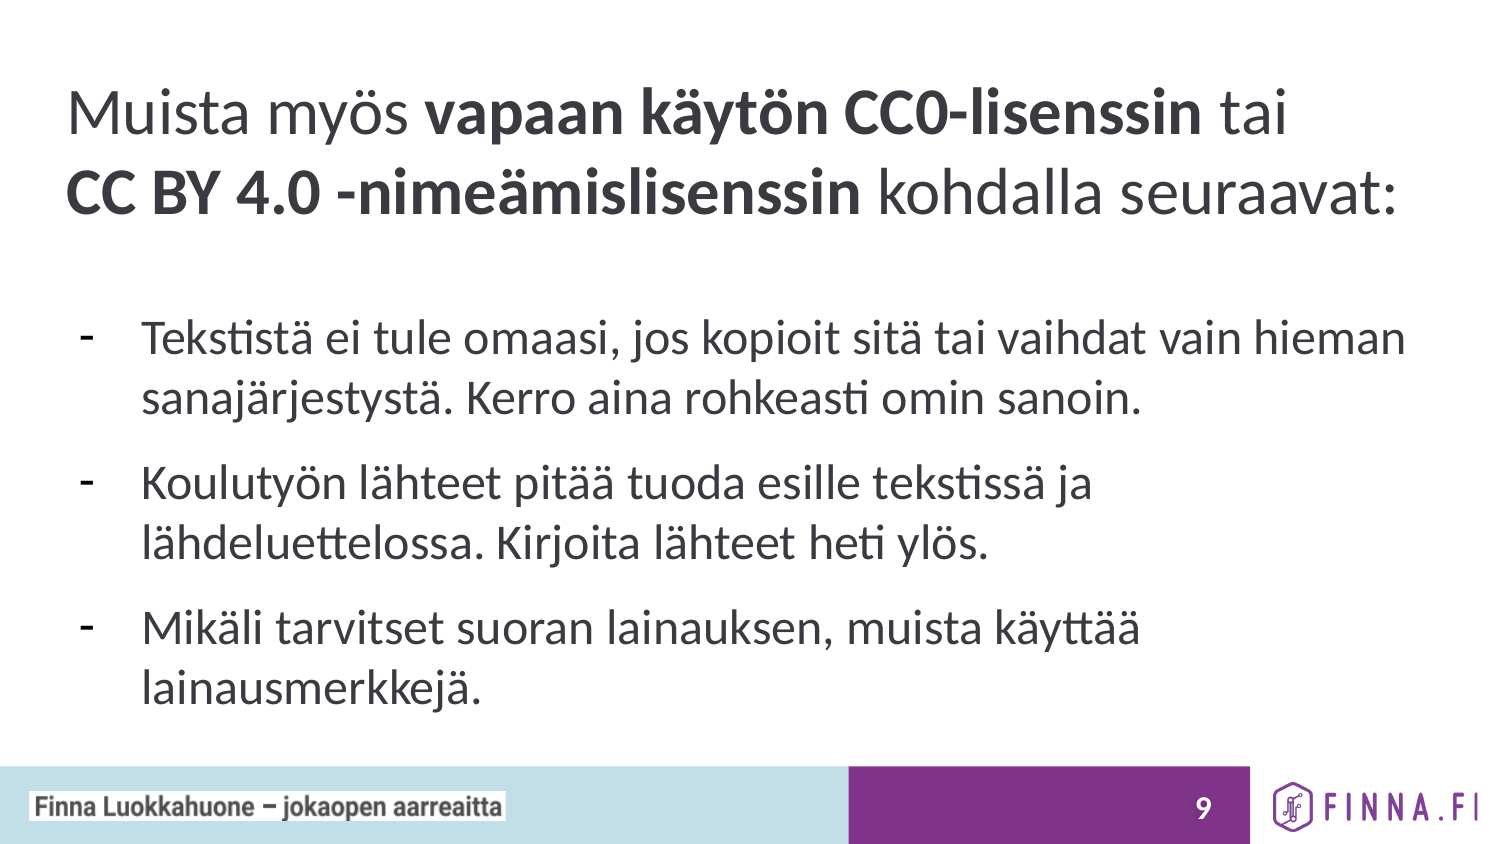

# Muista myös vapaan käytön CC0-lisenssin tai
CC BY 4.0 -nimeämislisenssin kohdalla seuraavat:
Tekstistä ei tule omaasi, jos kopioit sitä tai vaihdat vain hieman sanajärjestystä. Kerro aina rohkeasti omin sanoin.
Koulutyön lähteet pitää tuoda esille tekstissä ja lähdeluettelossa. Kirjoita lähteet heti ylös.
Mikäli tarvitset suoran lainauksen, muista käyttää lainausmerkkejä.
9